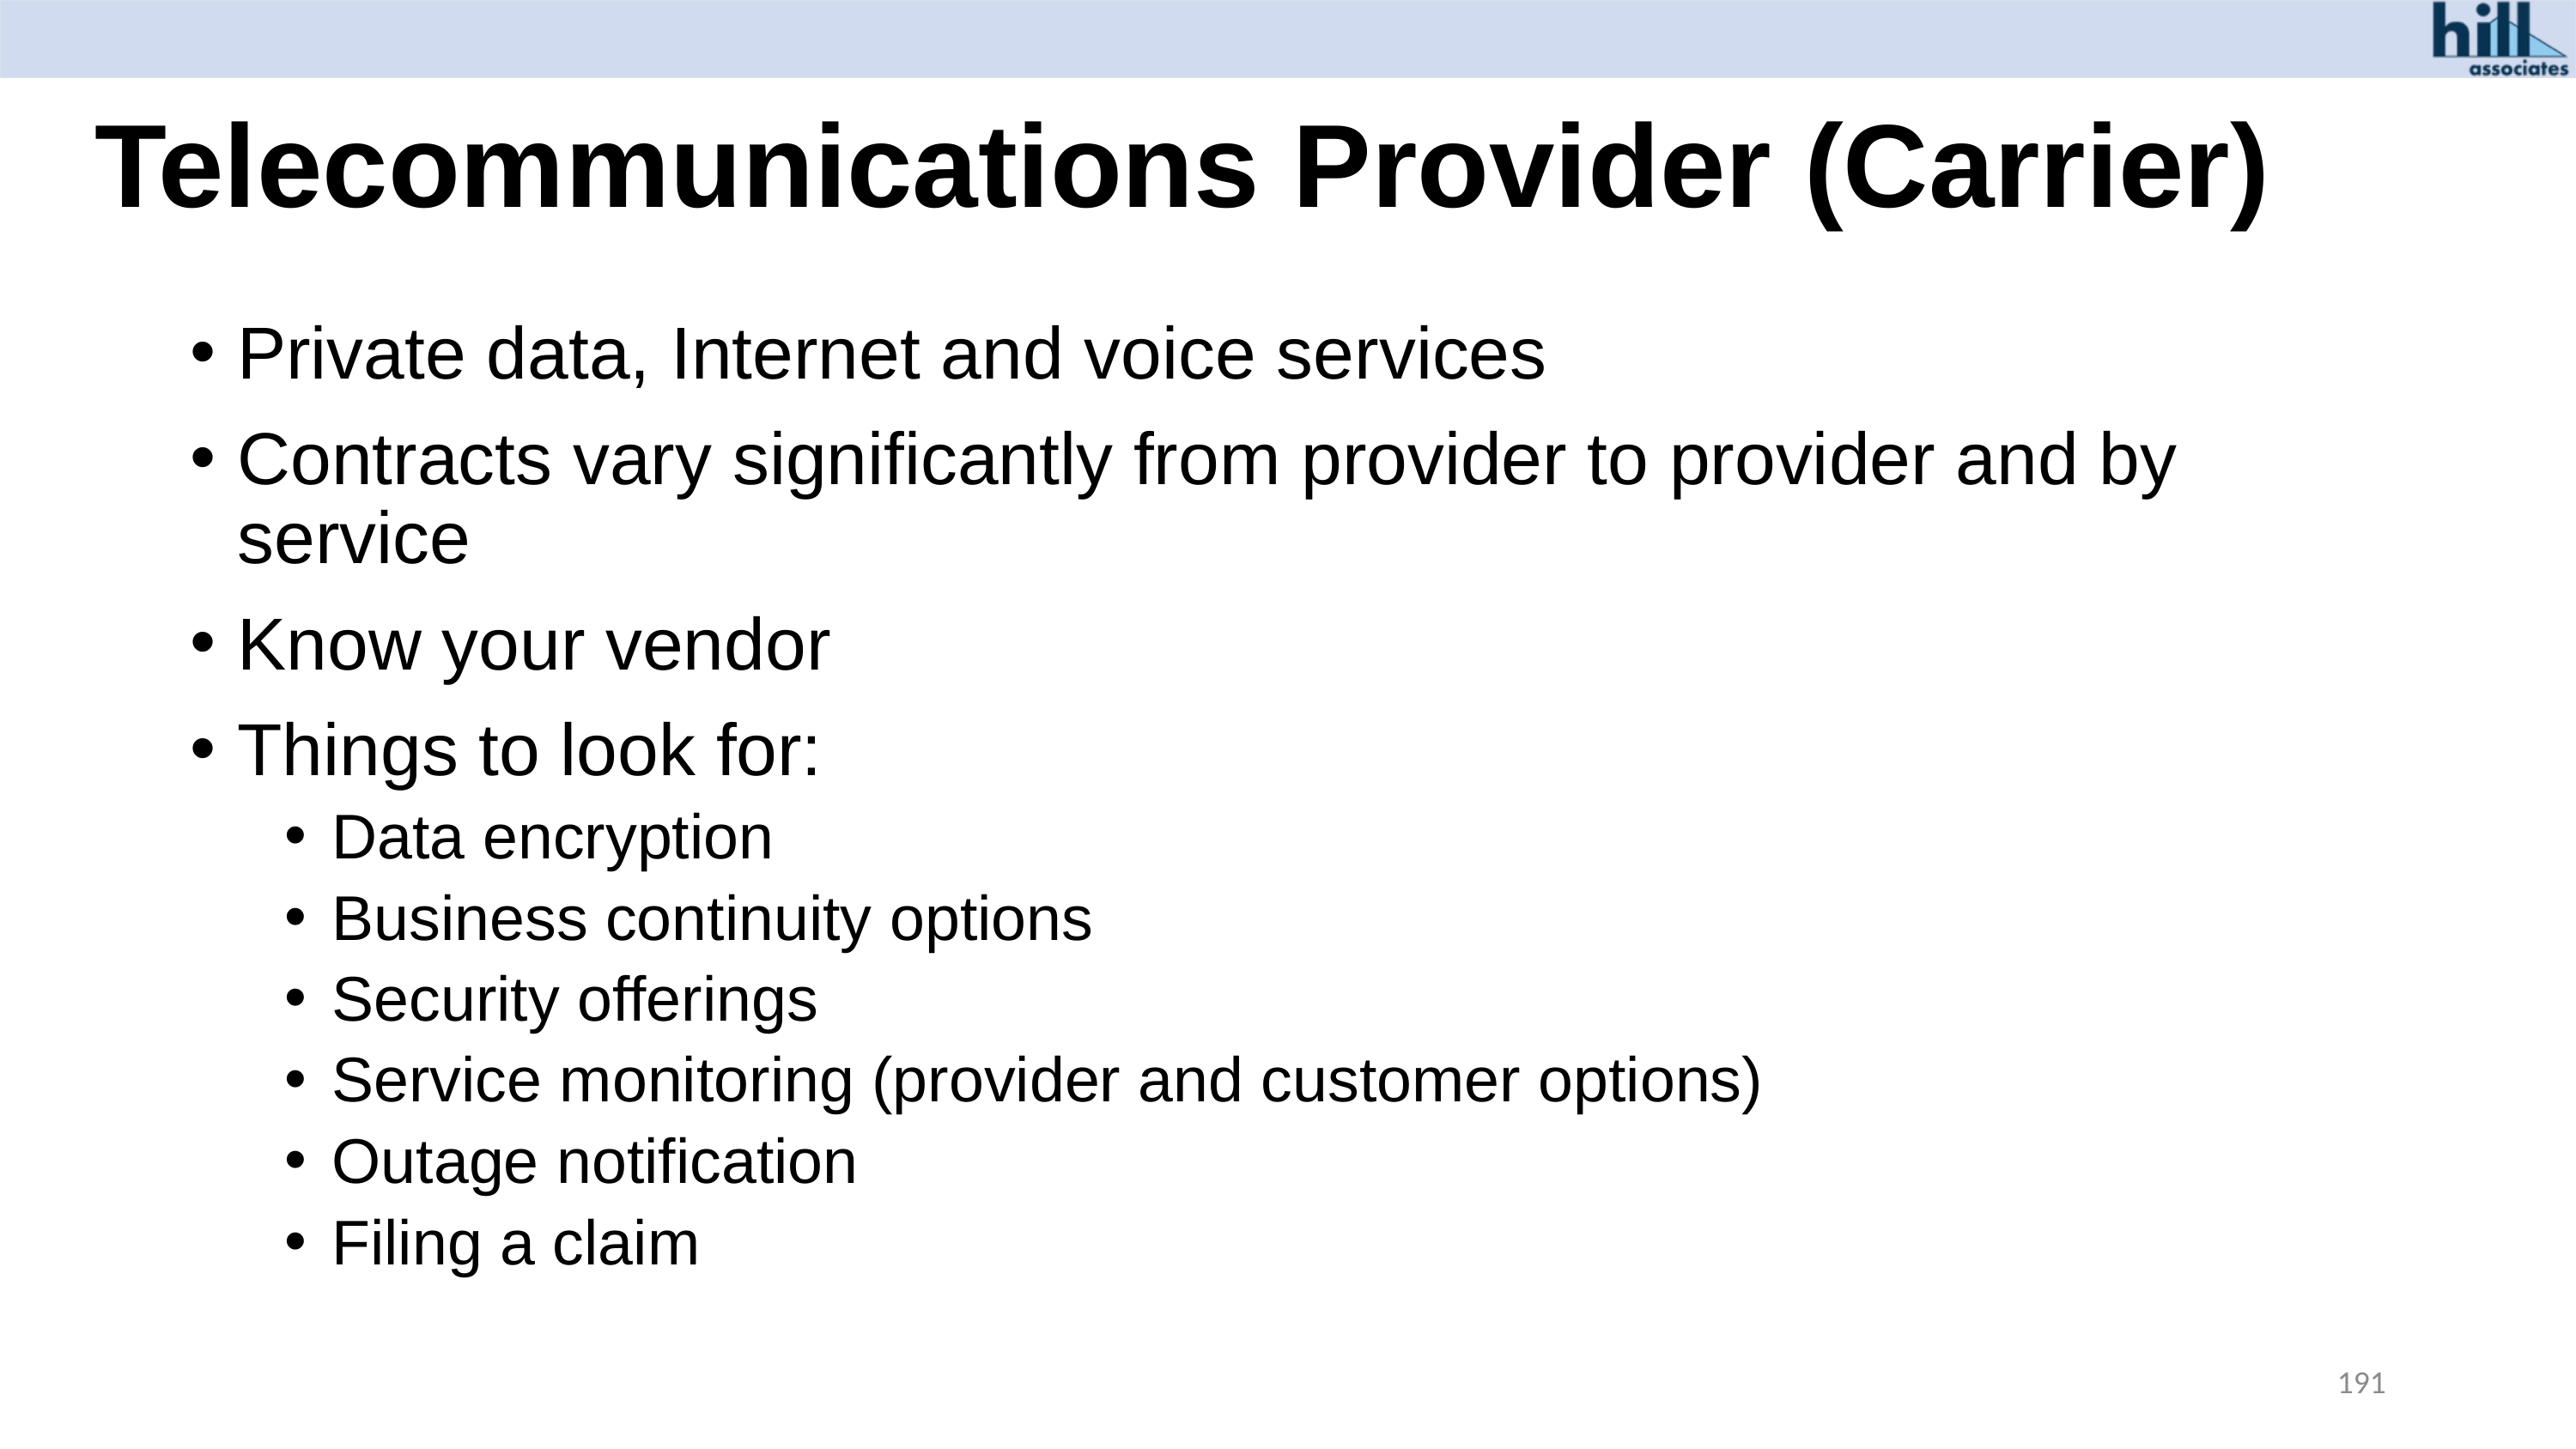

# Telecommunications Provider (Carrier)
Private data, Internet and voice services
Contracts vary significantly from provider to provider and by service
Know your vendor
Things to look for:
Data encryption
Business continuity options
Security offerings
Service monitoring (provider and customer options)
Outage notification
Filing a claim

191